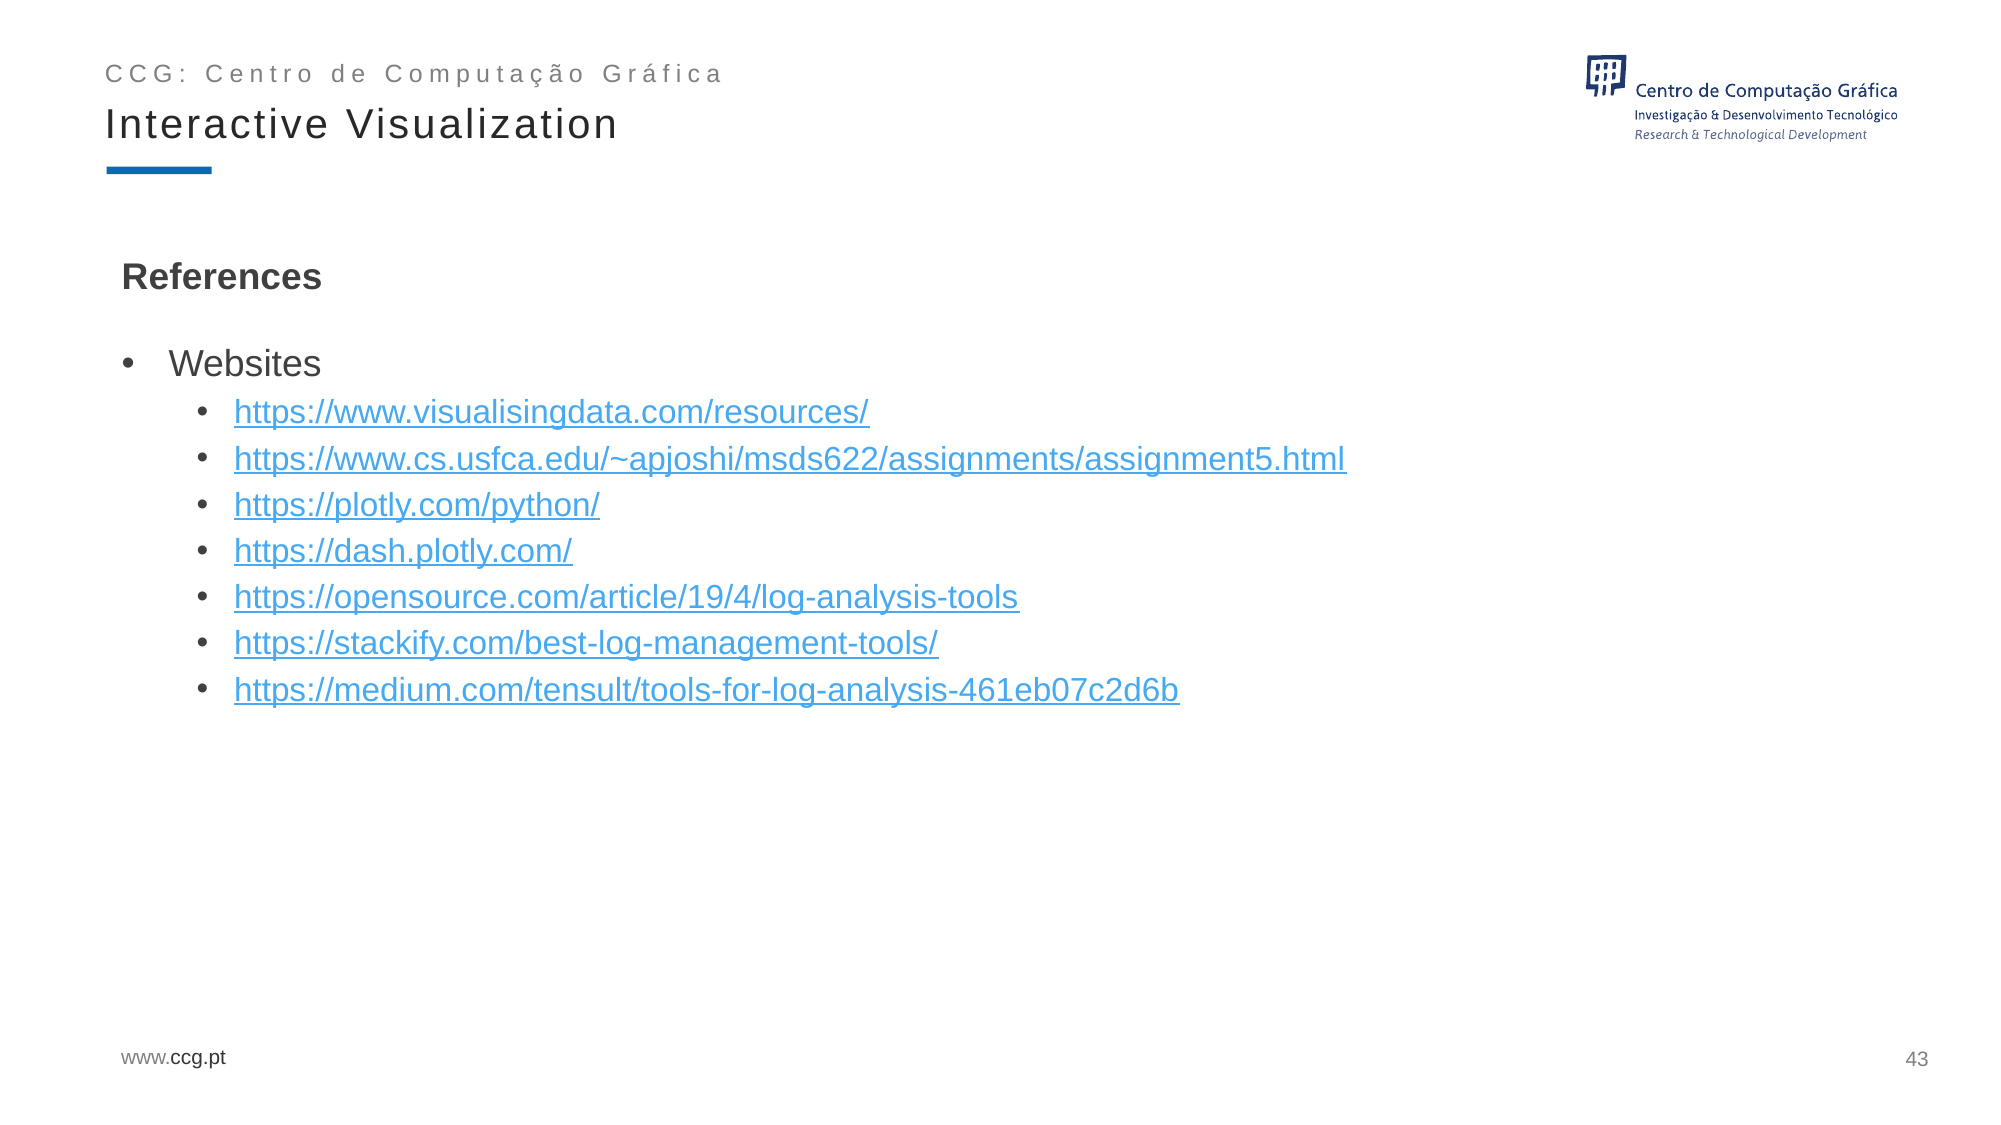

Interactive Visualization
# References
Websites
https://www.visualisingdata.com/resources/
https://www.cs.usfca.edu/~apjoshi/msds622/assignments/assignment5.html
https://plotly.com/python/
https://dash.plotly.com/
https://opensource.com/article/19/4/log-analysis-tools
https://stackify.com/best-log-management-tools/
https://medium.com/tensult/tools-for-log-analysis-461eb07c2d6b

43